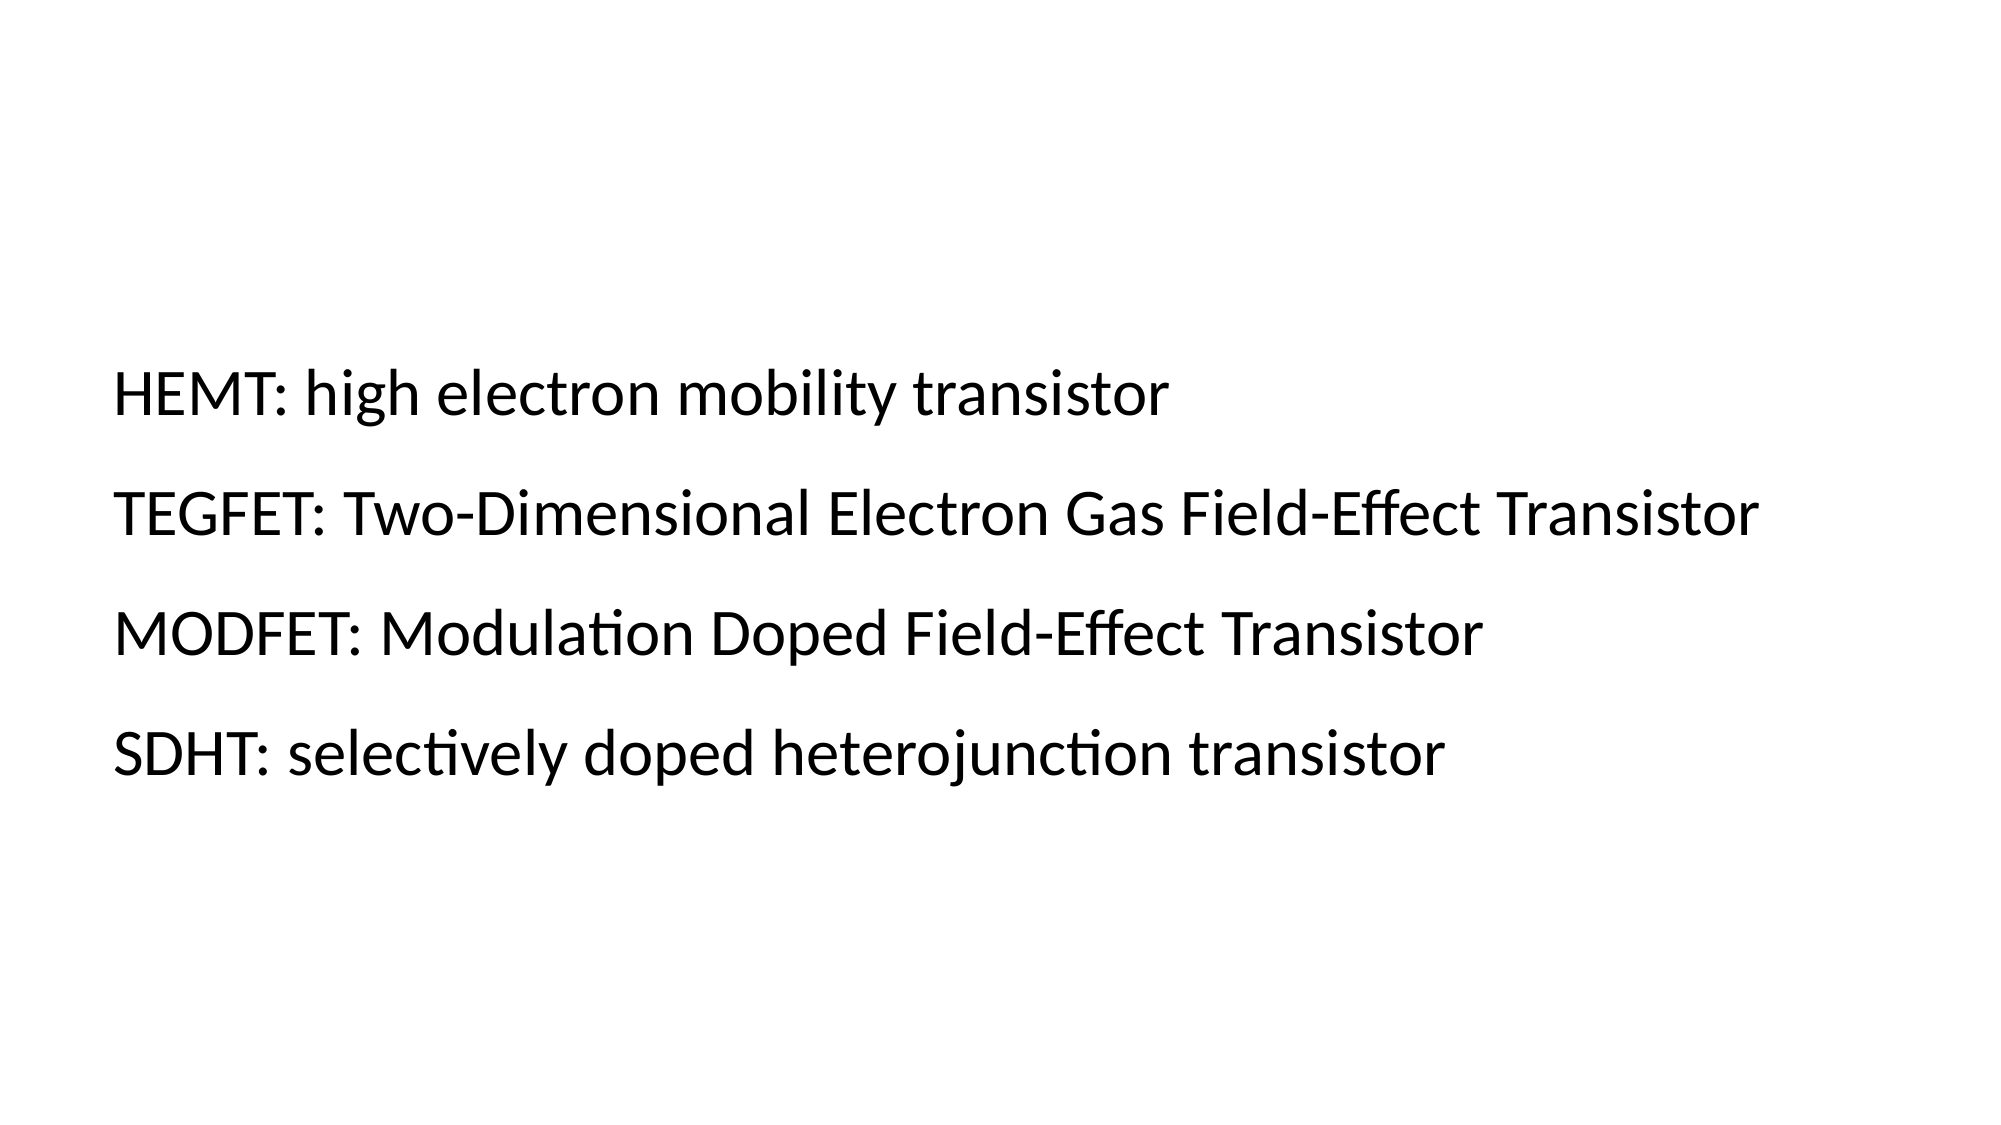

HEMT: high electron mobility transistor
TEGFET: Two-Dimensional Electron Gas Field-Effect Transistor
MODFET: Modulation Doped Field-Effect Transistor
SDHT: selectively doped heterojunction transistor
52